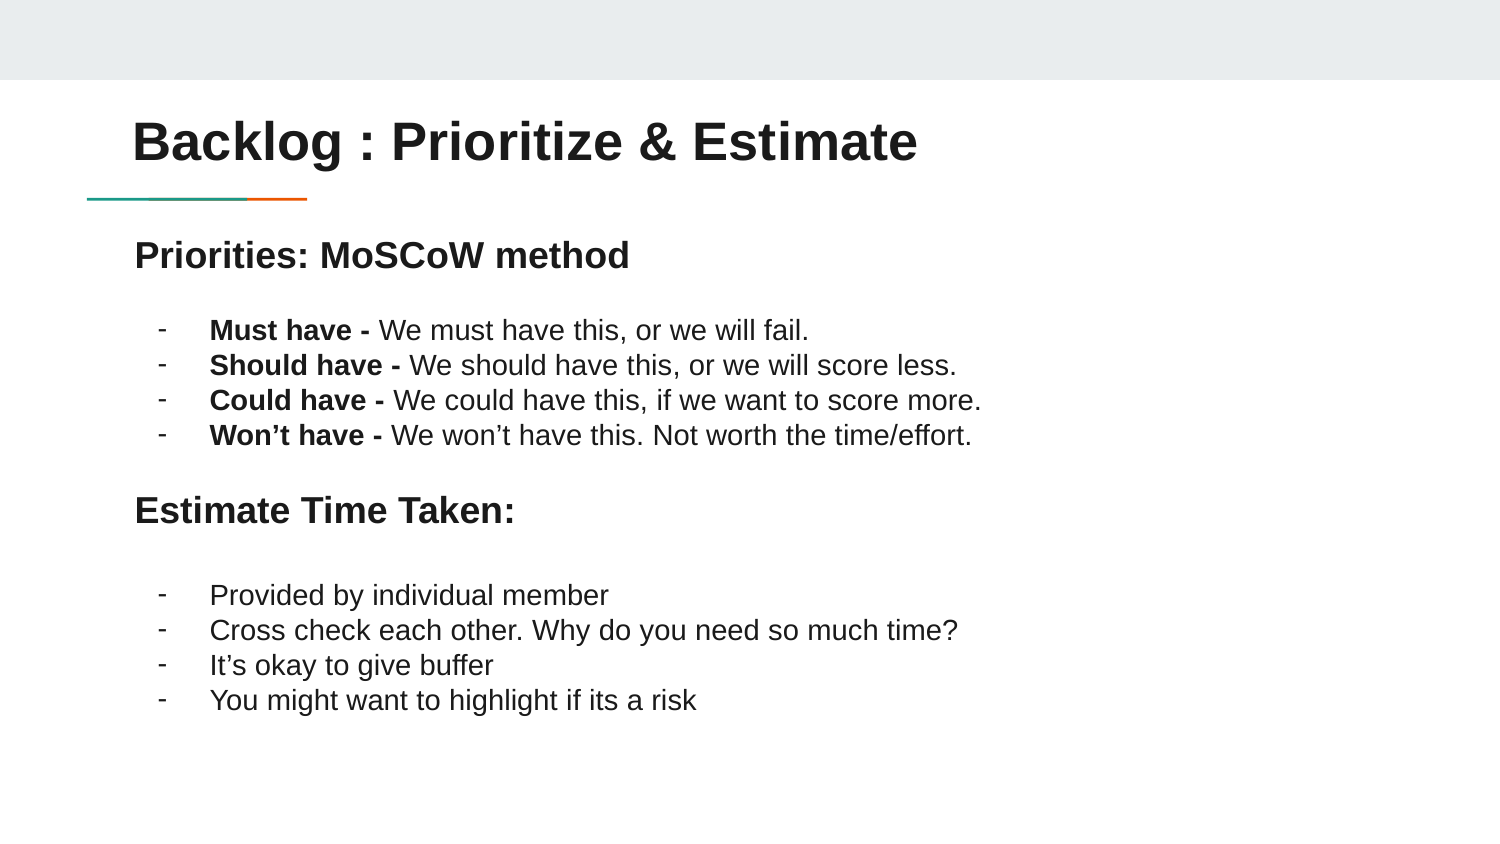

# Backlog : Prioritize & Estimate
Priorities: MoSCoW method

Must have - We must have this, or we will fail.
Should have - We should have this, or we will score less.
Could have - We could have this, if we want to score more.
Won’t have - We won’t have this. Not worth the time/effort.

Estimate Time Taken:

Provided by individual member
Cross check each other. Why do you need so much time?
It’s okay to give buffer
You might want to highlight if its a risk